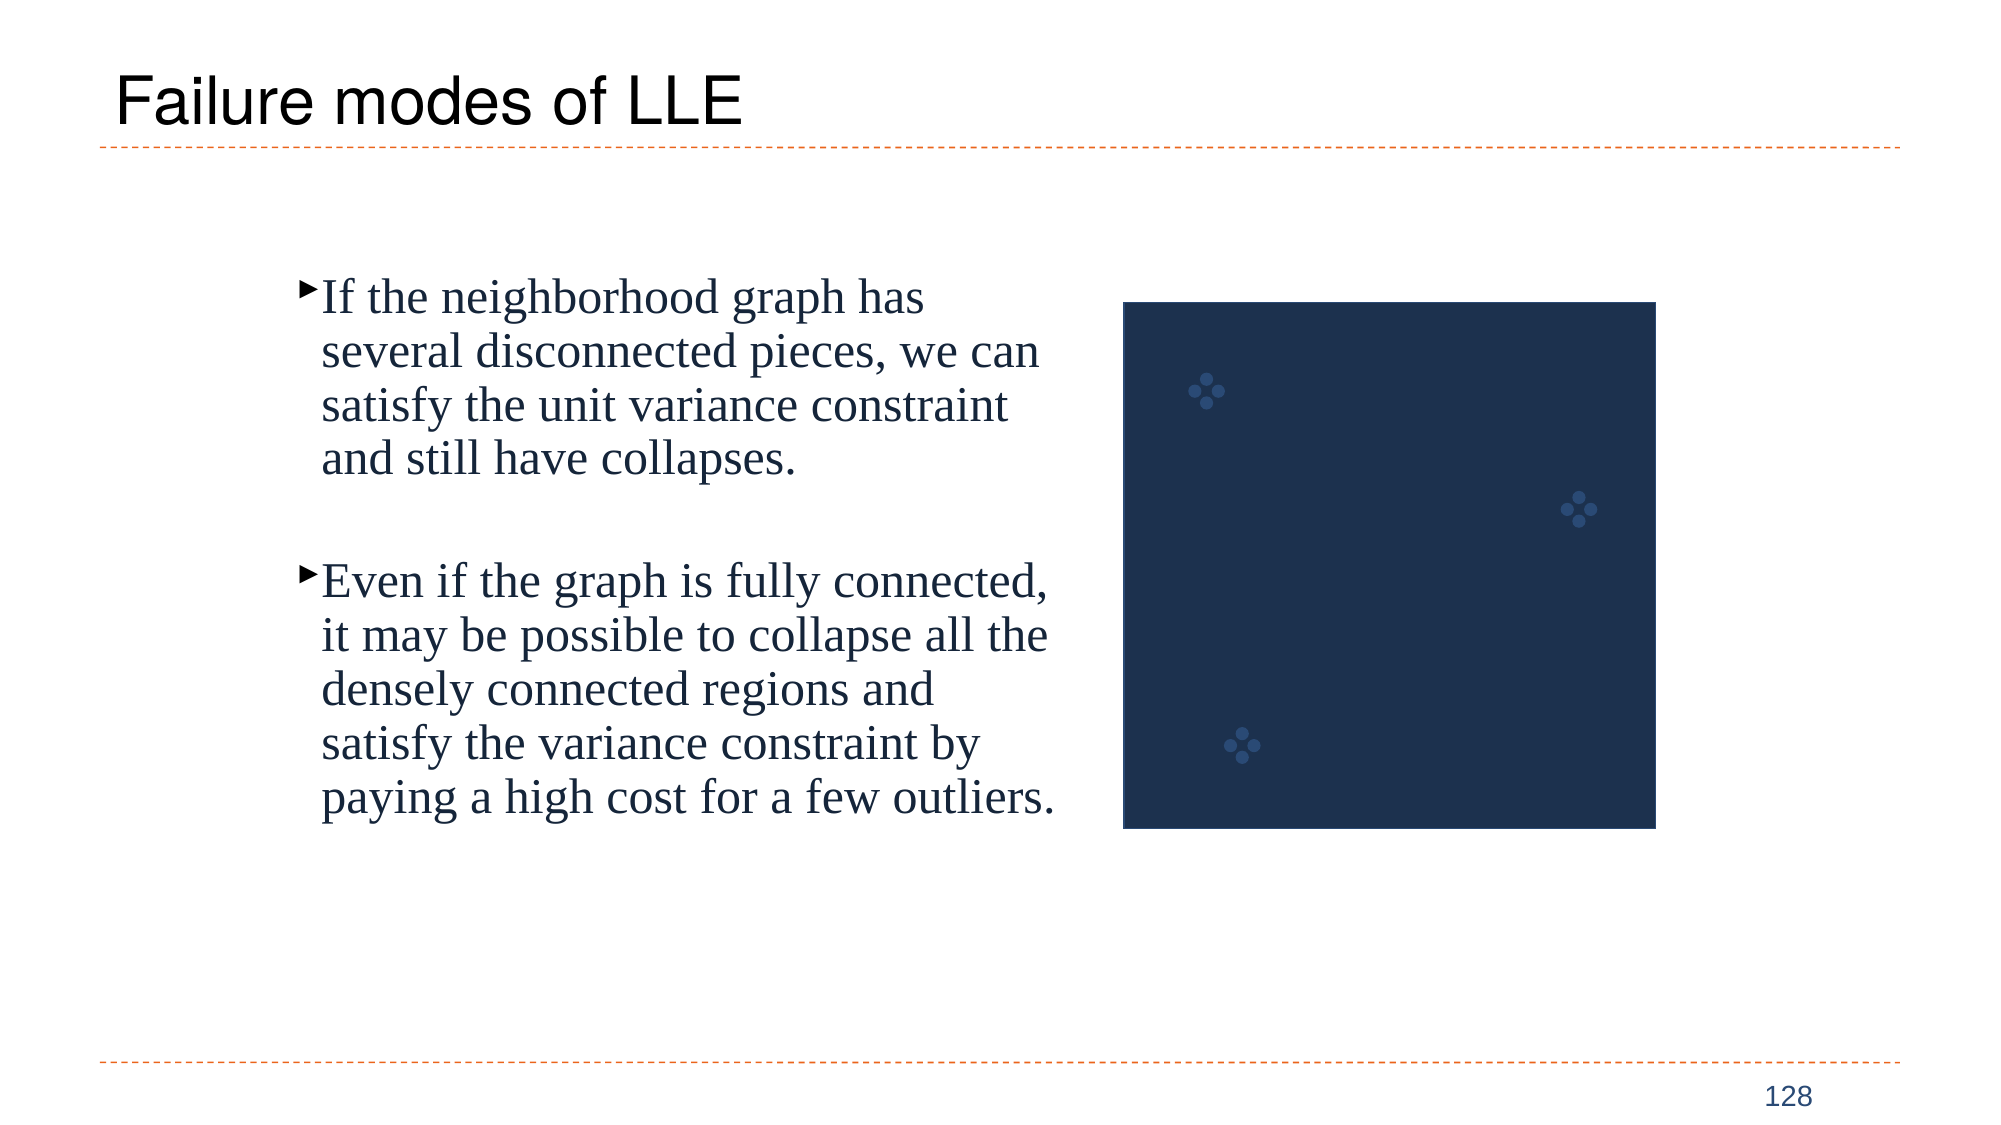

# Failure modes of LLE
If the neighborhood graph has several disconnected pieces, we can satisfy the unit variance constraint and still have collapses.

Even if the graph is fully connected, it may be possible to collapse all the densely connected regions and satisfy the variance constraint by paying a high cost for a few outliers.